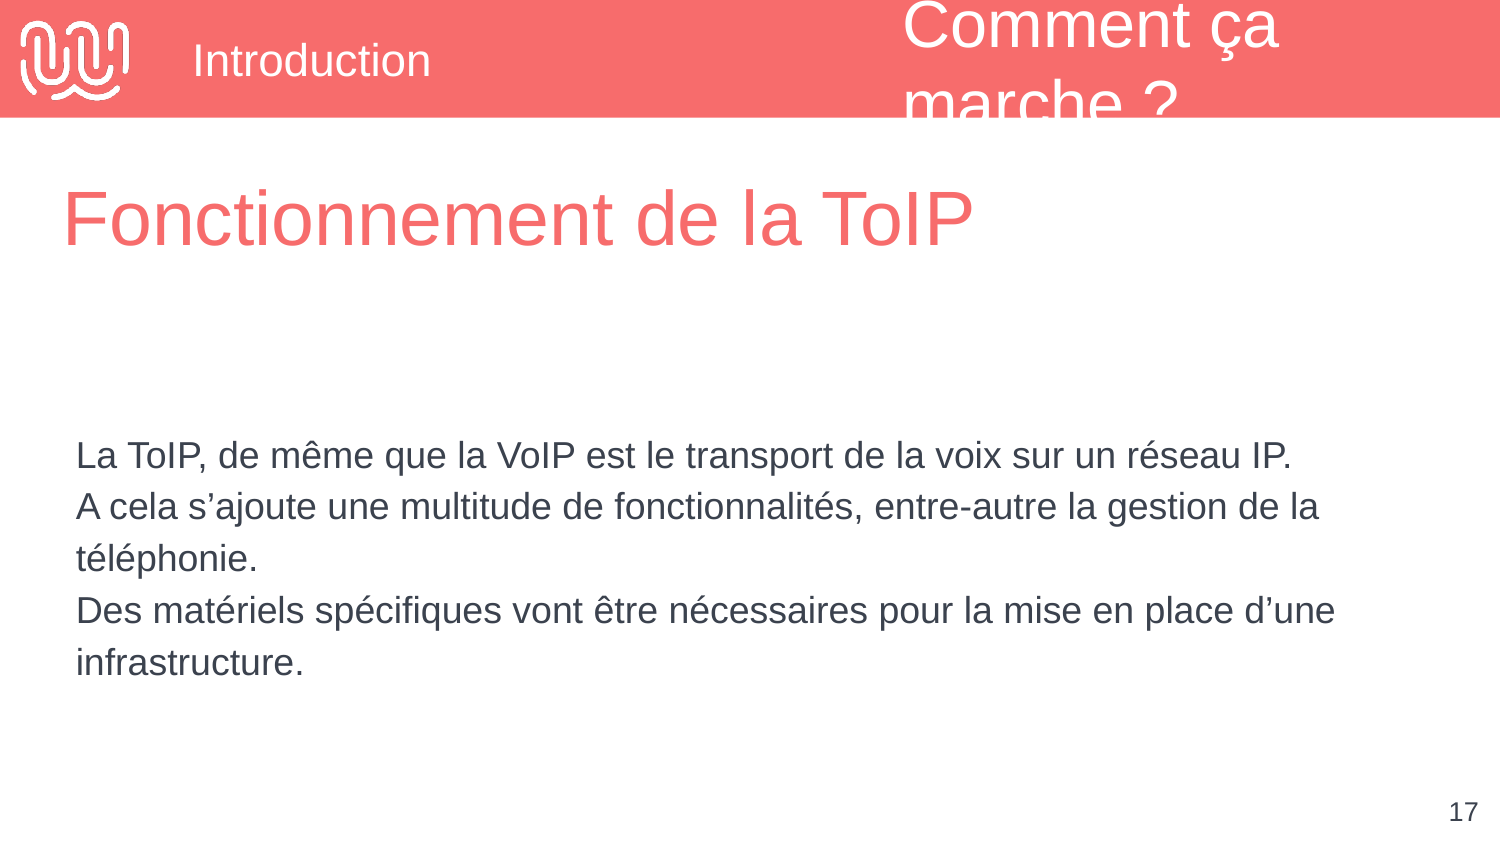

# Introduction
Comment ça marche ?
Fonctionnement de la ToIP
La ToIP, de même que la VoIP est le transport de la voix sur un réseau IP.
A cela s’ajoute une multitude de fonctionnalités, entre-autre la gestion de la téléphonie.
Des matériels spécifiques vont être nécessaires pour la mise en place d’une infrastructure.
17